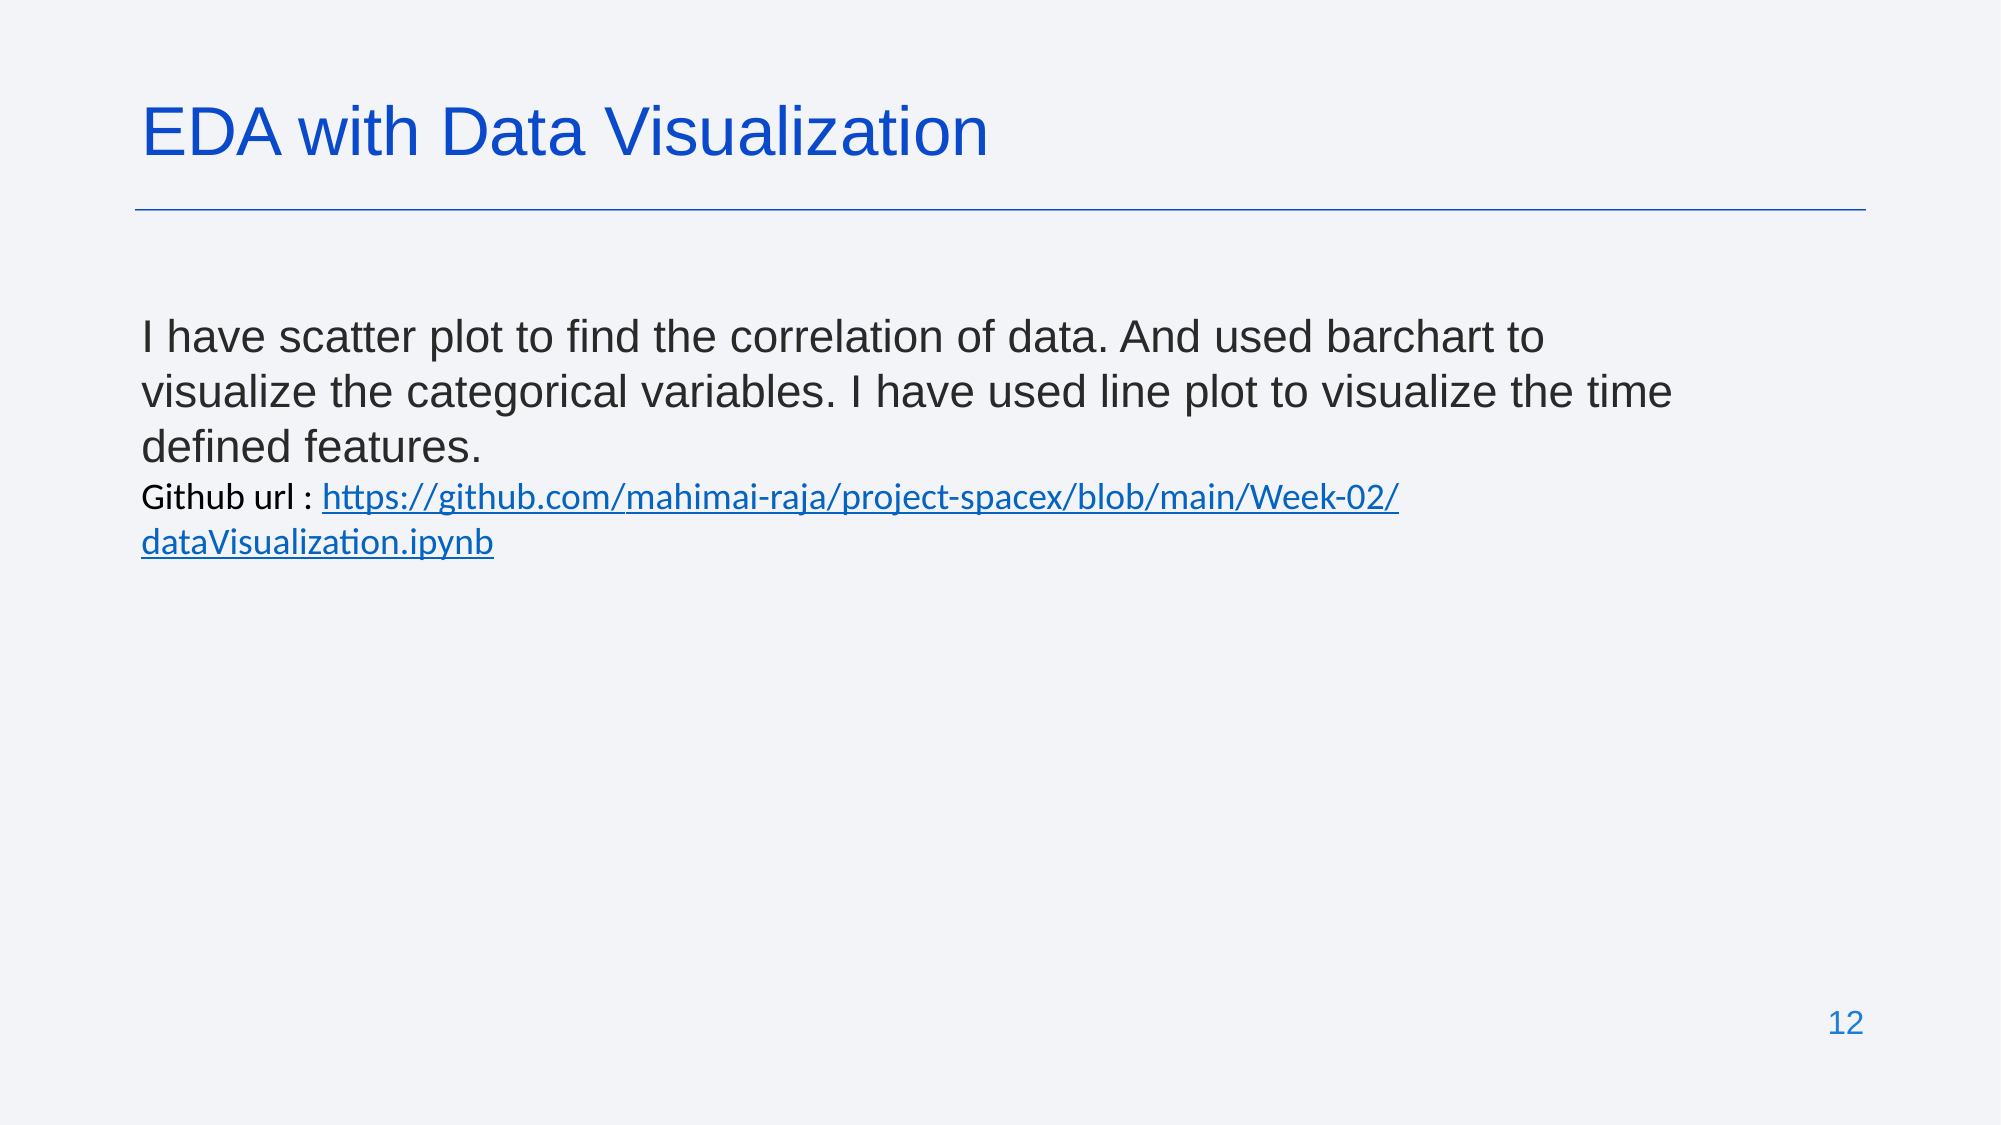

EDA with Data Visualization
I have scatter plot to find the correlation of data. And used barchart to visualize the categorical variables. I have used line plot to visualize the time defined features.
Github url : https://github.com/mahimai-raja/project-spacex/blob/main/Week-02/dataVisualization.ipynb
12